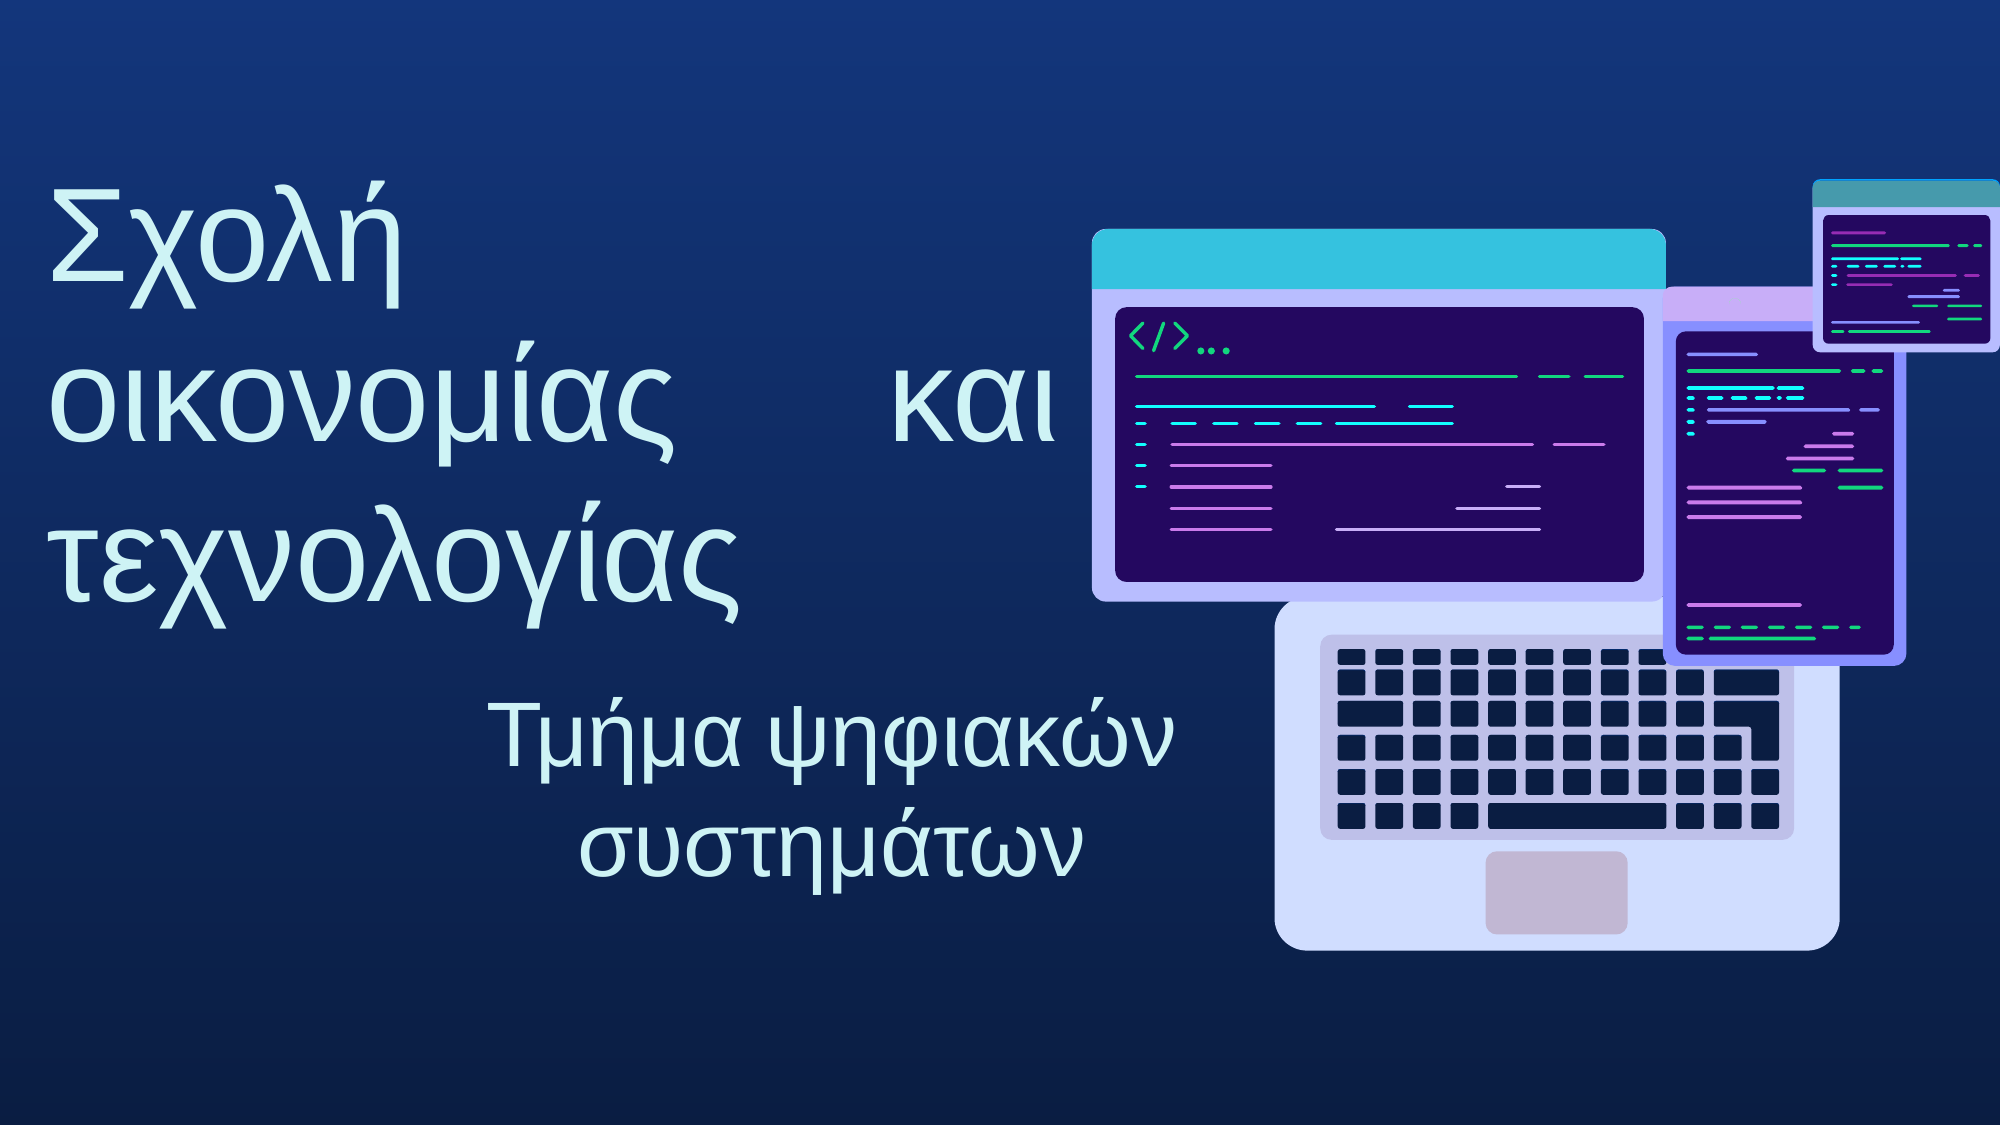

# Σχολή οικονομίας και τεχνολογίας

Τμήμα ψηφιακών συστημάτων